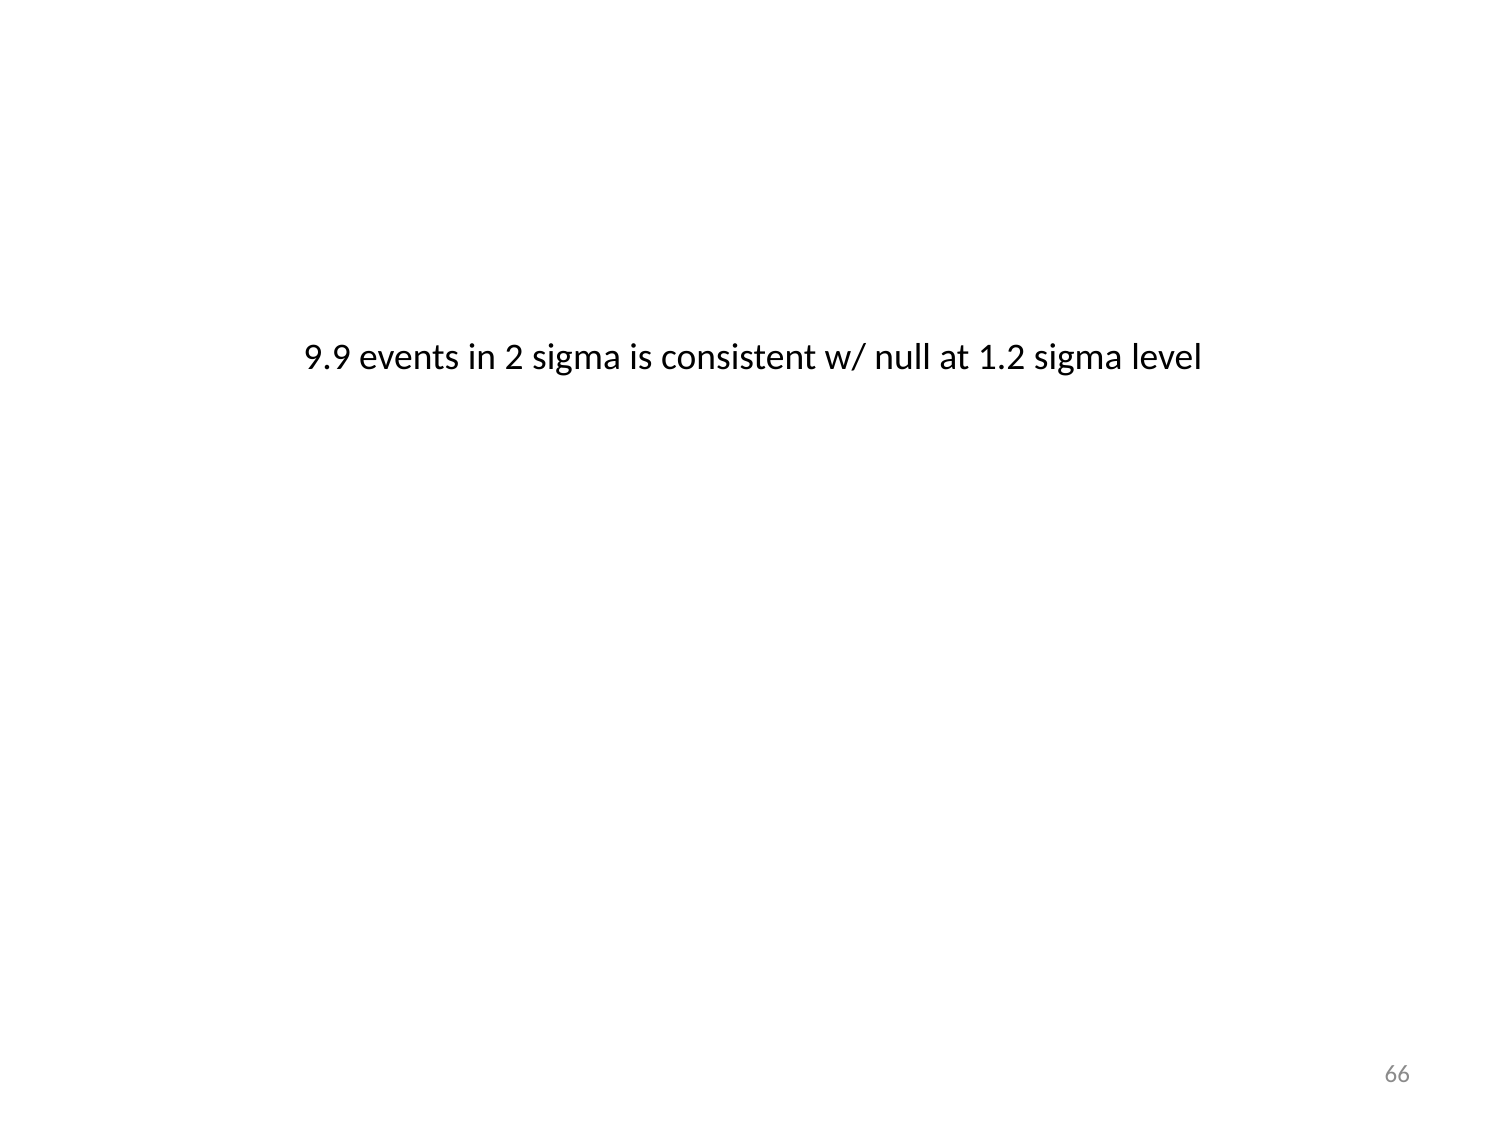

9.9 events in 2 sigma is consistent w/ null at 1.2 sigma level
66